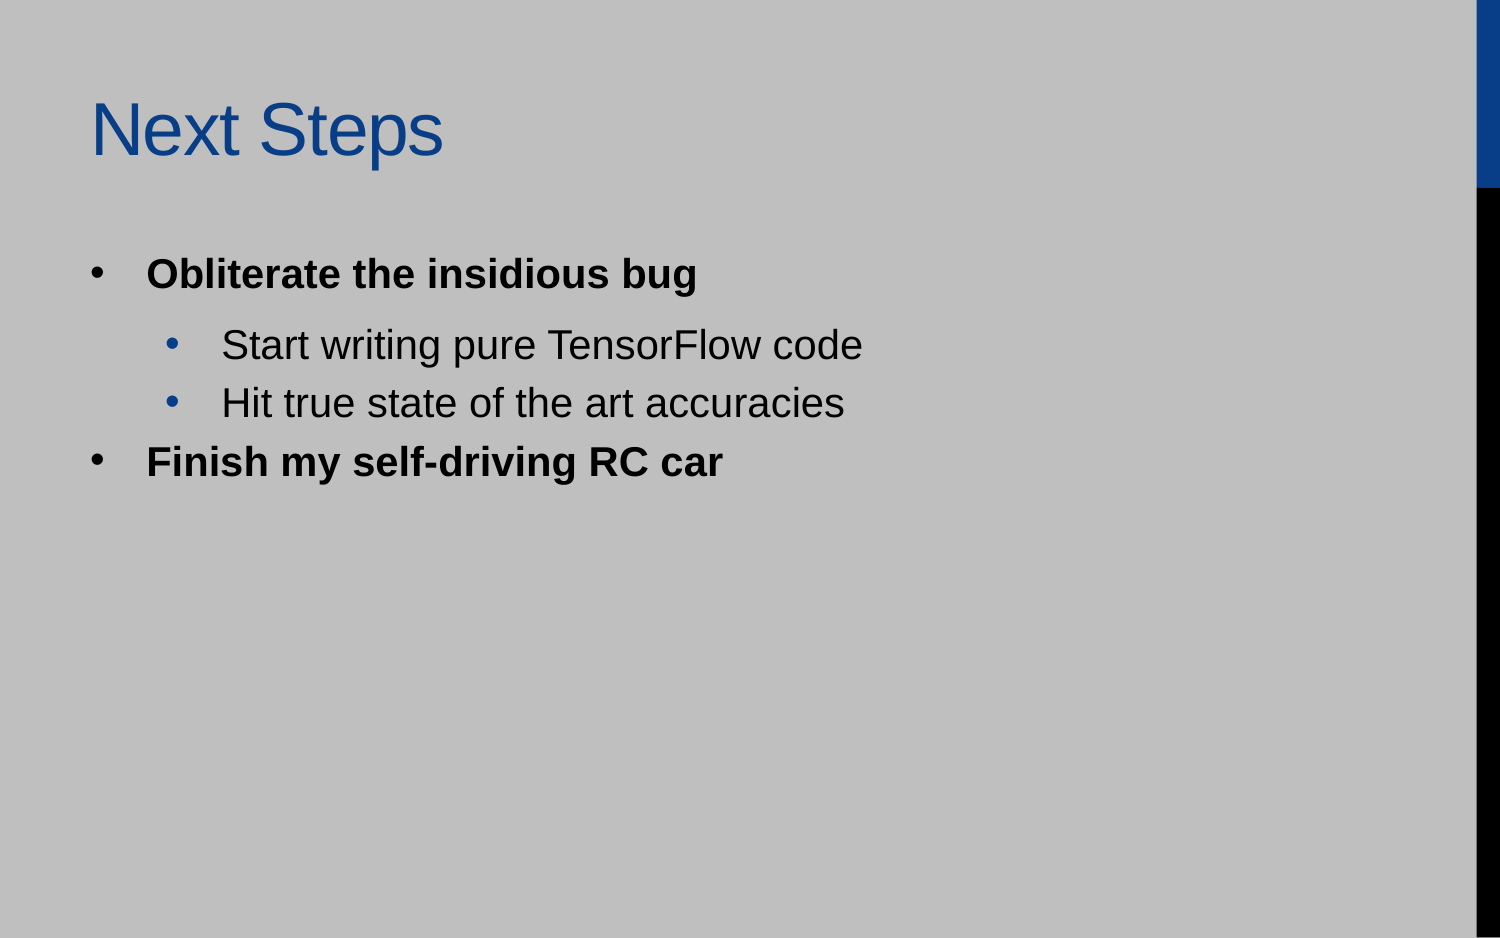

# Next Steps
Obliterate the insidious bug
Start writing pure TensorFlow code
Hit true state of the art accuracies
Finish my self-driving RC car